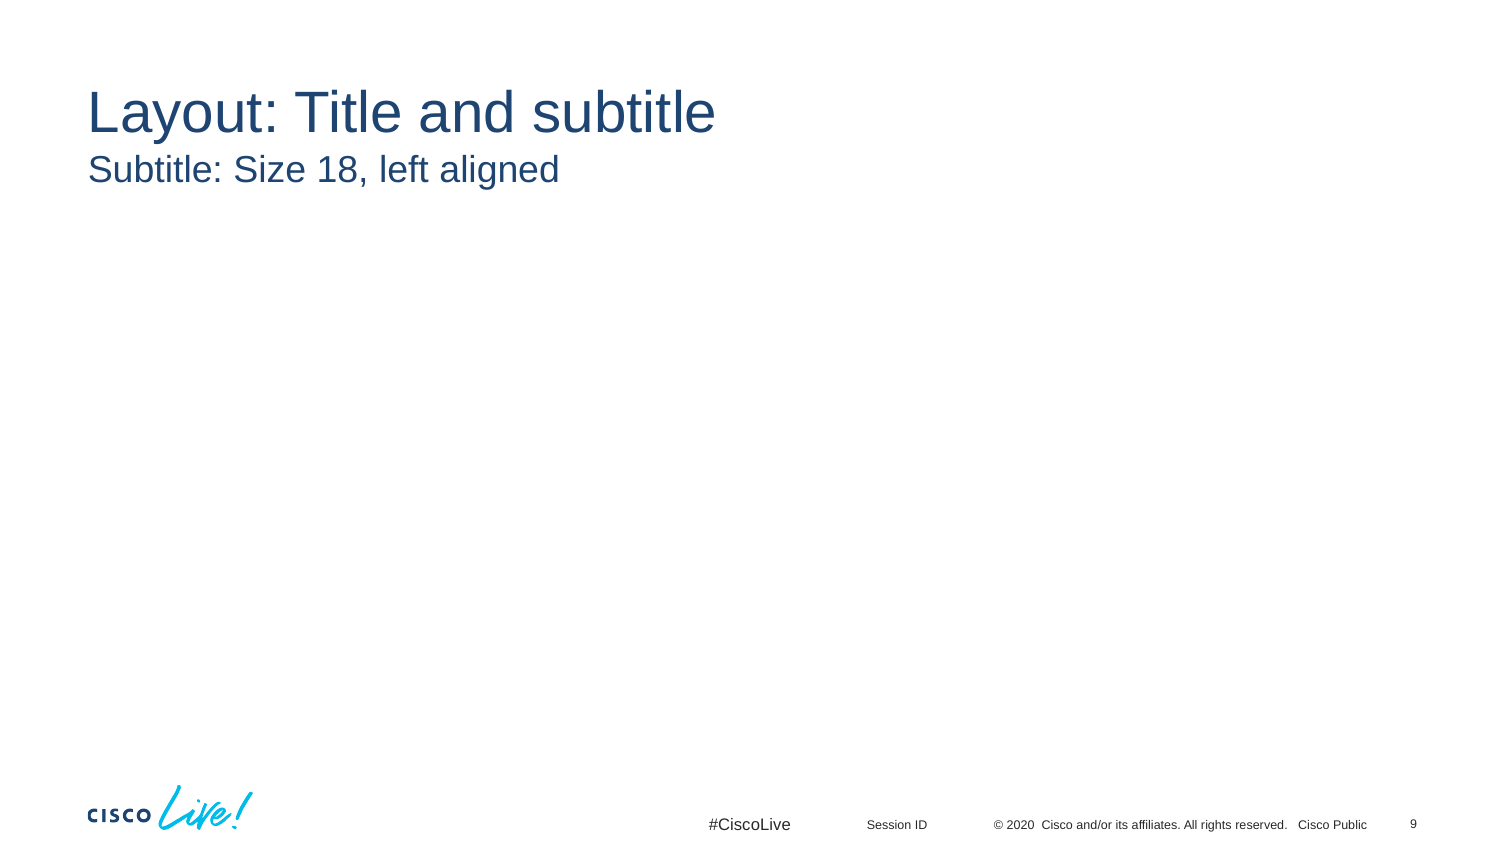

# Layout: Title and subtitle
Subtitle: Size 18, left aligned
9
Session ID